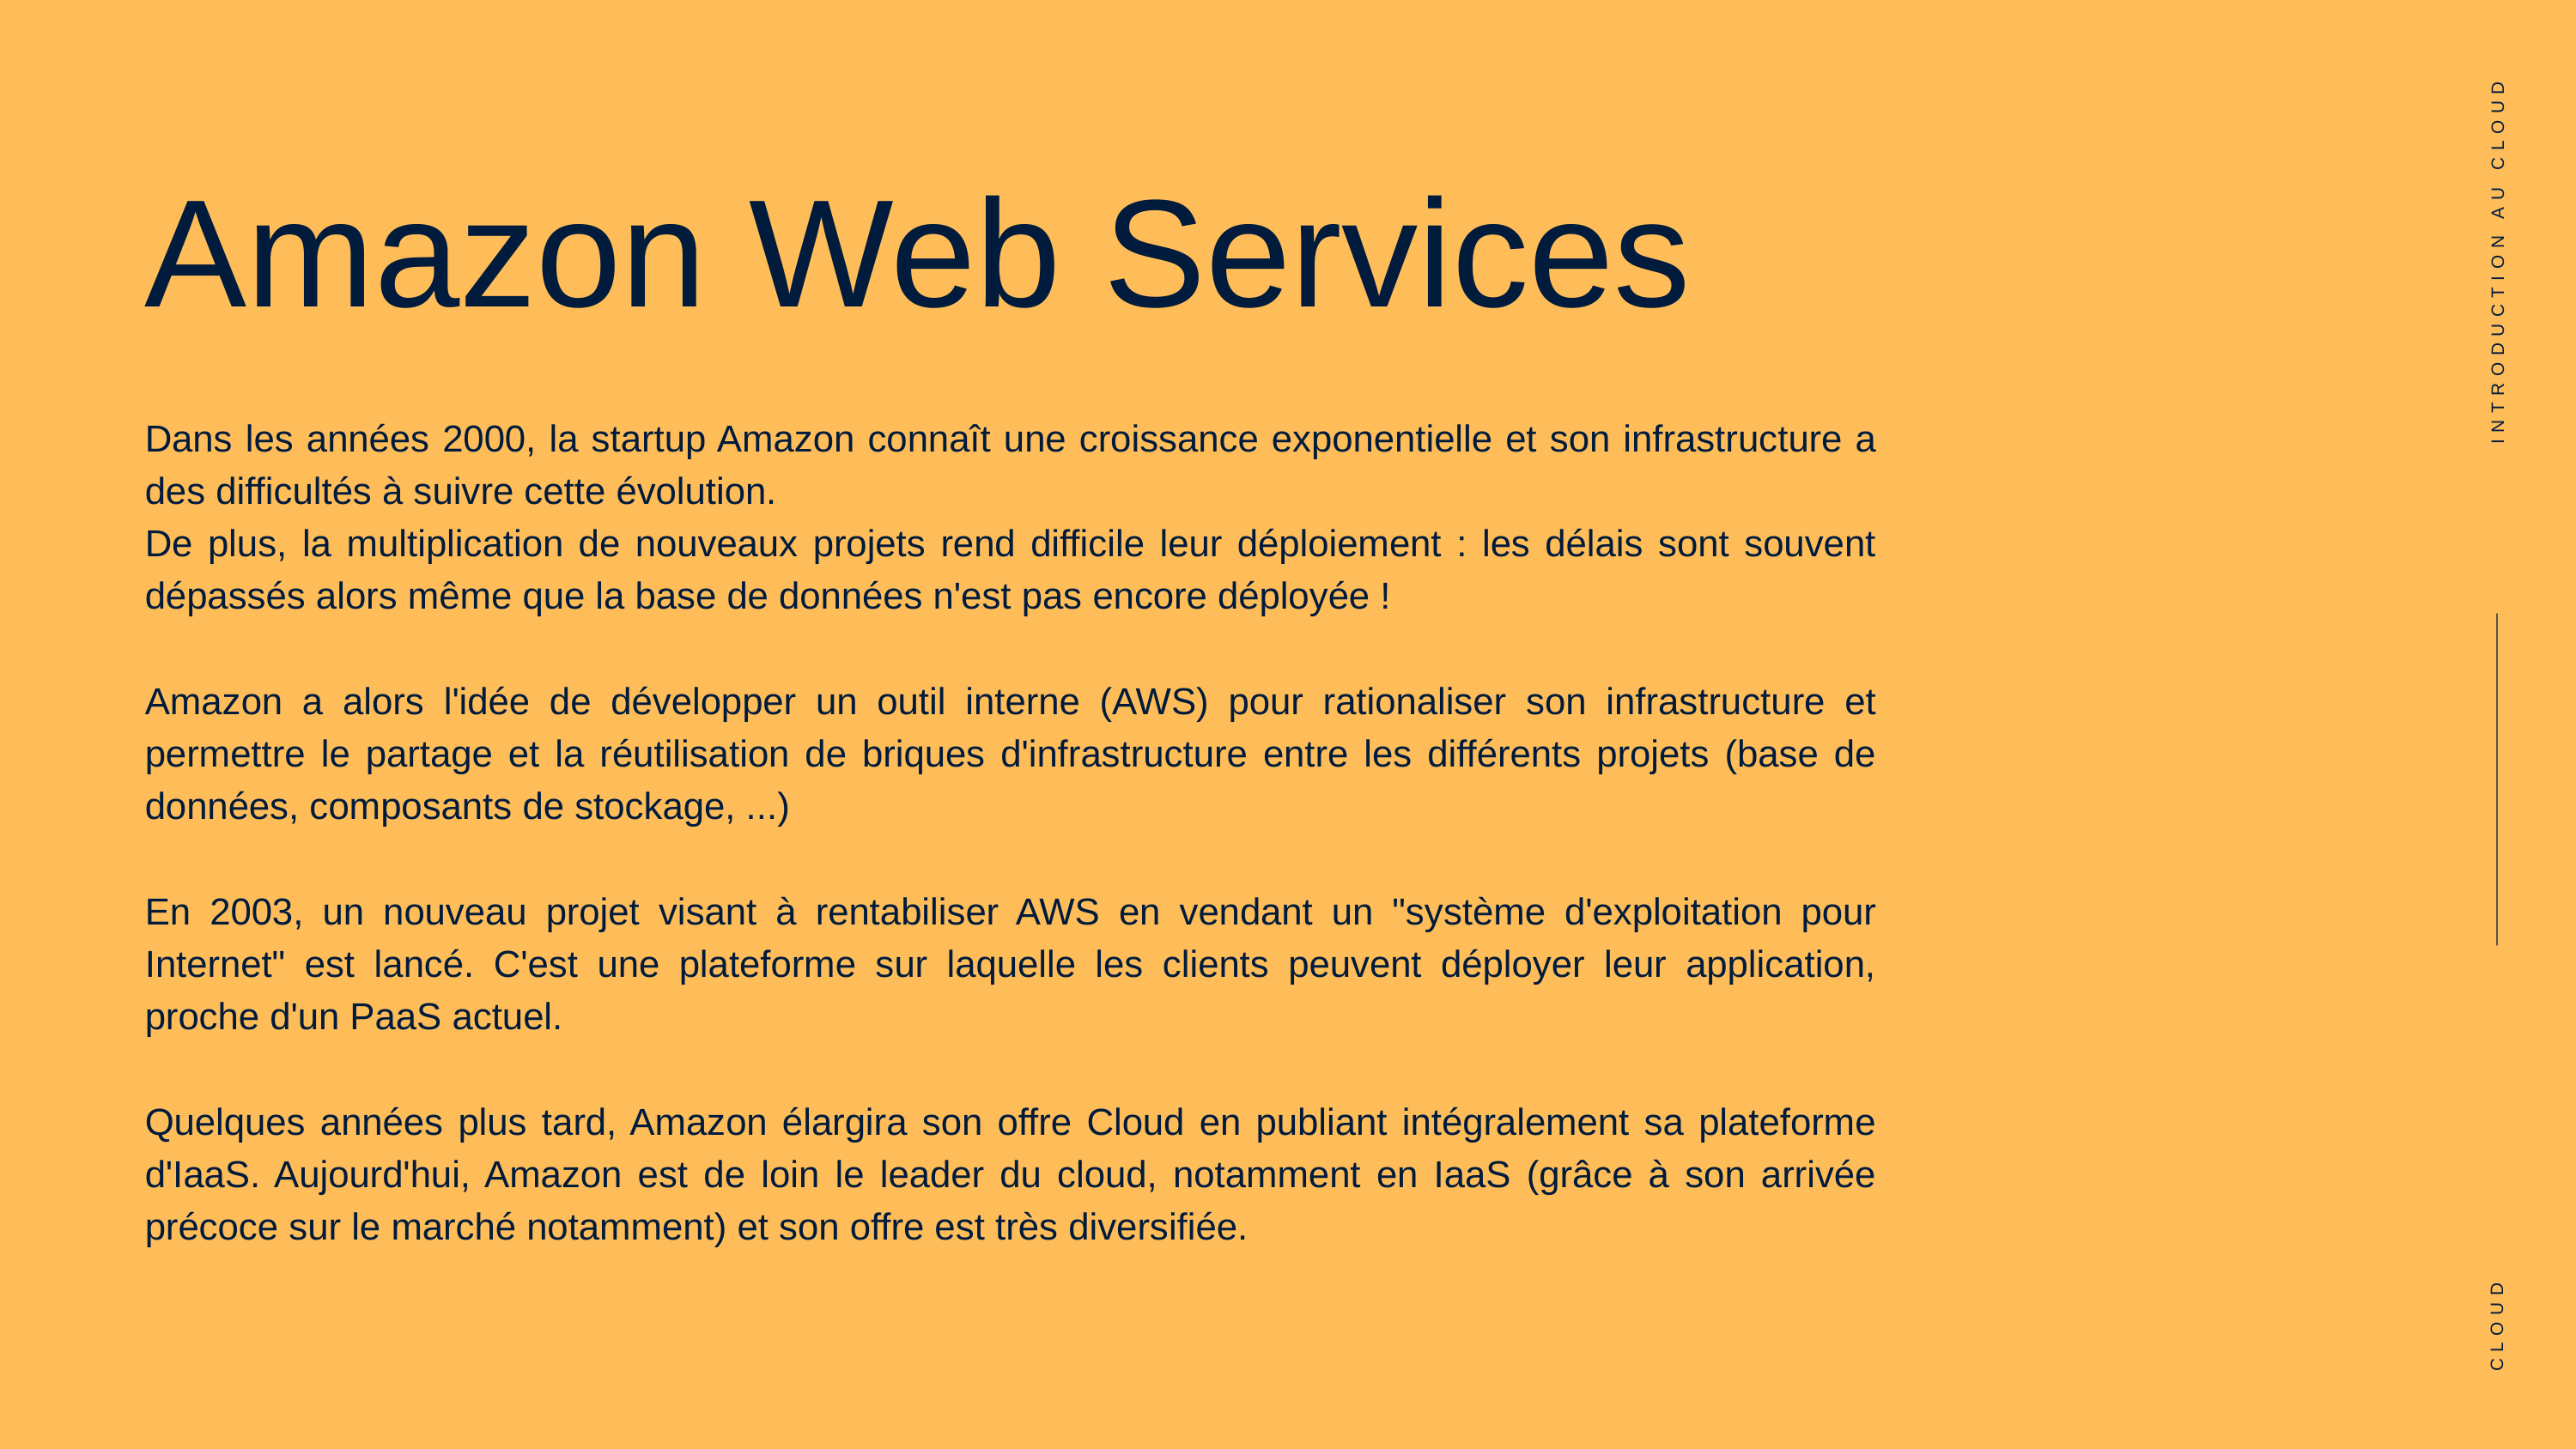

Amazon Web Services
INTRODUCTION AU CLOUD
Dans les années 2000, la startup Amazon connaît une croissance exponentielle et son infrastructure a des difficultés à suivre cette évolution.
De plus, la multiplication de nouveaux projets rend difficile leur déploiement : les délais sont souvent dépassés alors même que la base de données n'est pas encore déployée !

Amazon a alors l'idée de développer un outil interne (AWS) pour rationaliser son infrastructure et permettre le partage et la réutilisation de briques d'infrastructure entre les différents projets (base de données, composants de stockage, ...)

En 2003, un nouveau projet visant à rentabiliser AWS en vendant un "système d'exploitation pour Internet" est lancé. C'est une plateforme sur laquelle les clients peuvent déployer leur application, proche d'un PaaS actuel.

Quelques années plus tard, Amazon élargira son offre Cloud en publiant intégralement sa plateforme d'IaaS. Aujourd'hui, Amazon est de loin le leader du cloud, notamment en IaaS (grâce à son arrivée précoce sur le marché notamment) et son offre est très diversifiée.

CLOUD